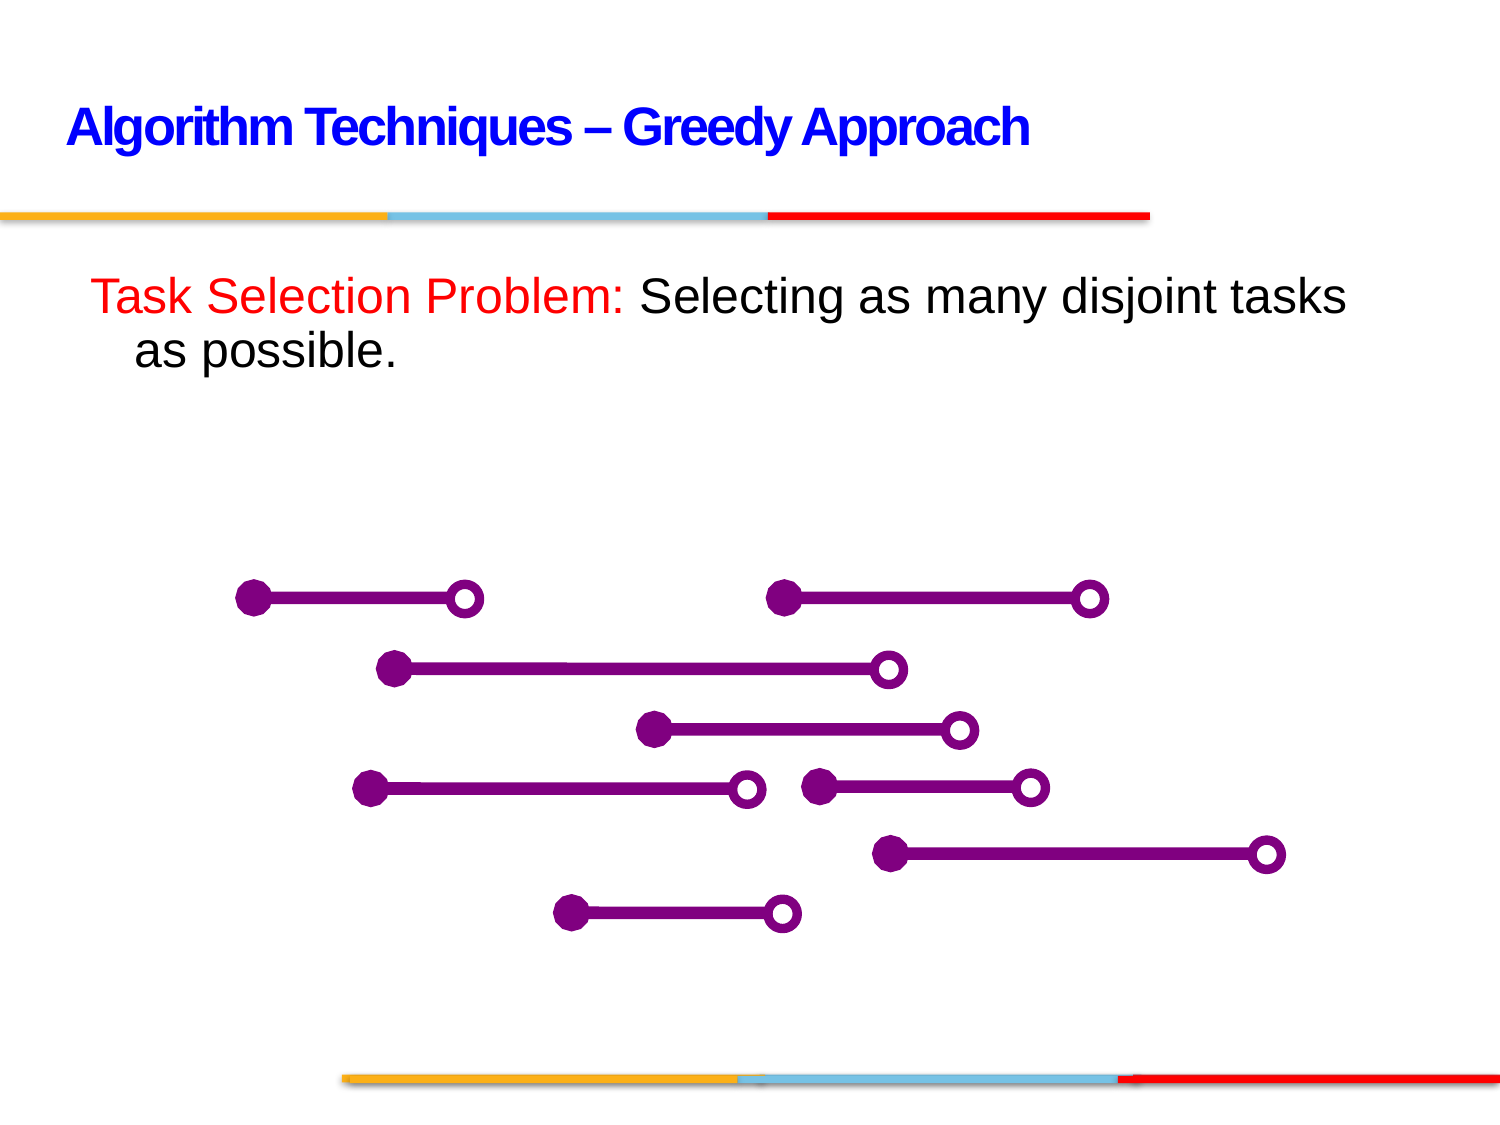

Algorithm Techniques – Greedy Approach
Task Selection Problem: Selecting as many disjoint tasks as possible.